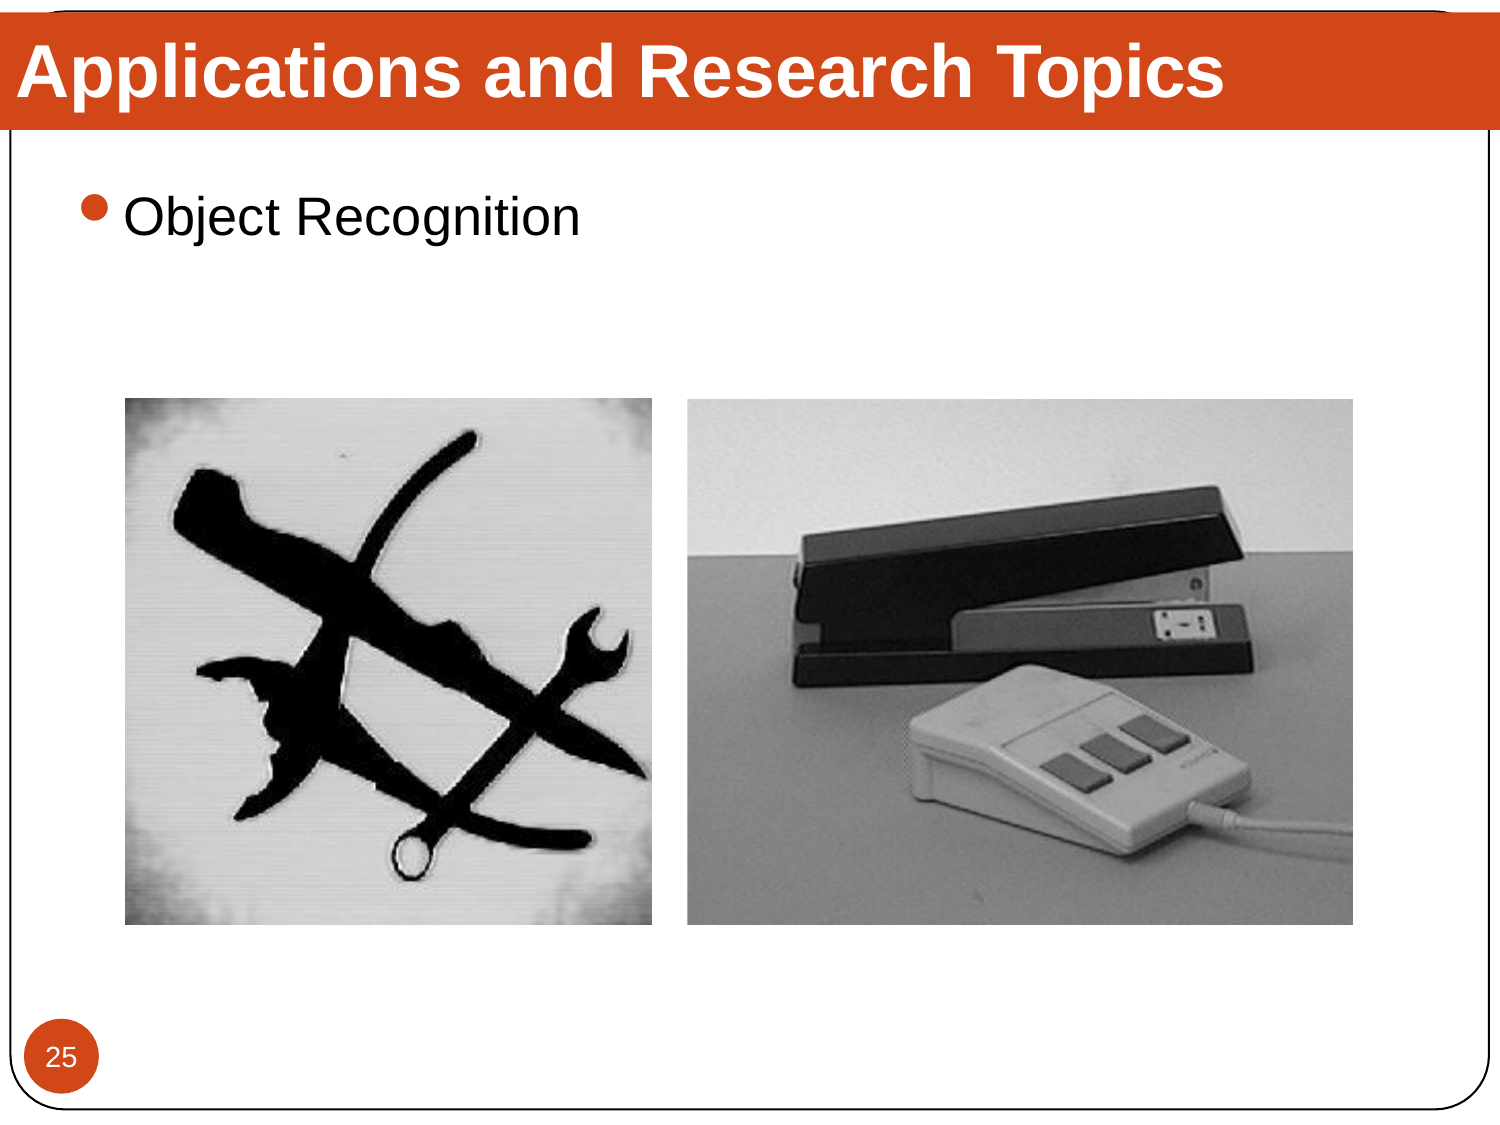

# Applications and Research Topics
Object Recognition

25